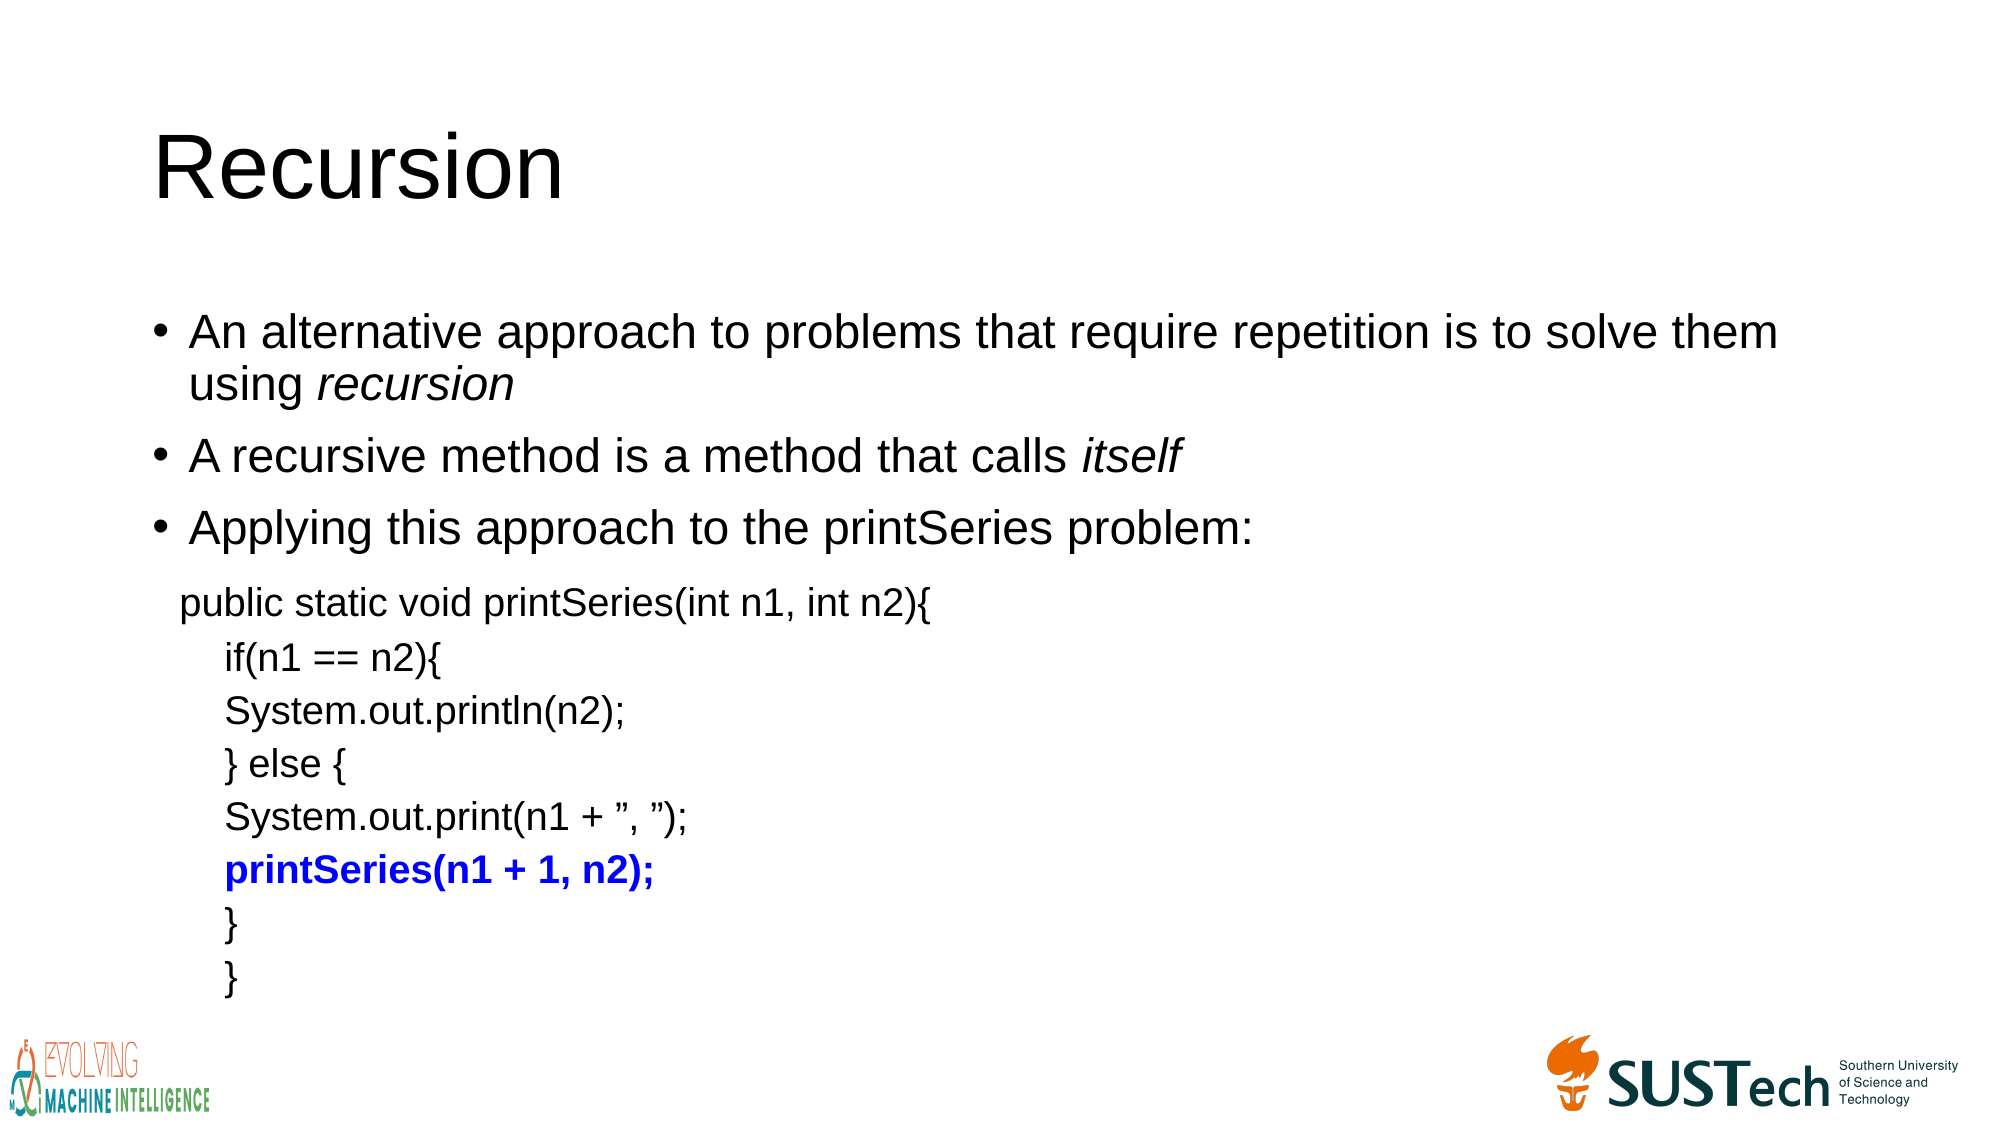

# Recursion
An alternative approach to problems that require repetition is to solve them using recursion
A recursive method is a method that calls itself
Applying this approach to the printSeries problem:
  public static void printSeries(int n1, int n2){
	if(n1 == n2){
		System.out.println(n2);
	} else {
		System.out.print(n1 + ”, ”);
		printSeries(n1 + 1, n2);
	}
}